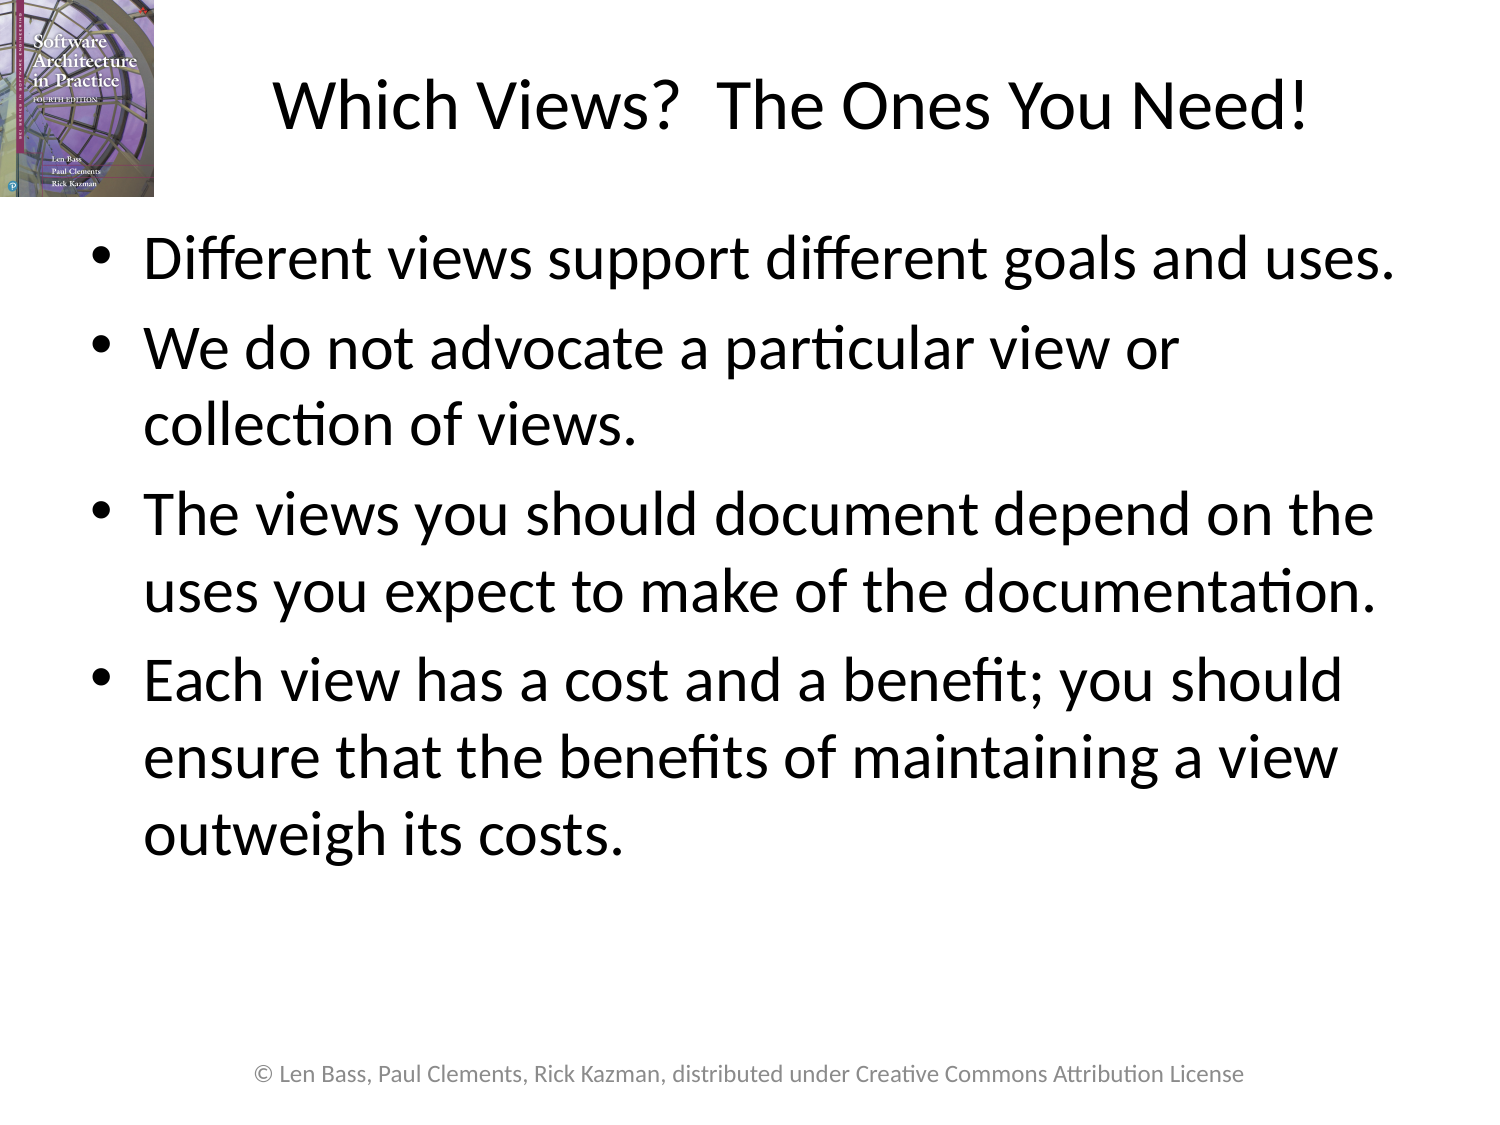

# Which Views?  The Ones You Need!
Different views support different goals and uses.
We do not advocate a particular view or collection of views.
The views you should document depend on the uses you expect to make of the documentation.
Each view has a cost and a benefit; you should ensure that the benefits of maintaining a view outweigh its costs.

© Len Bass, Paul Clements, Rick Kazman, distributed under Creative Commons Attribution License